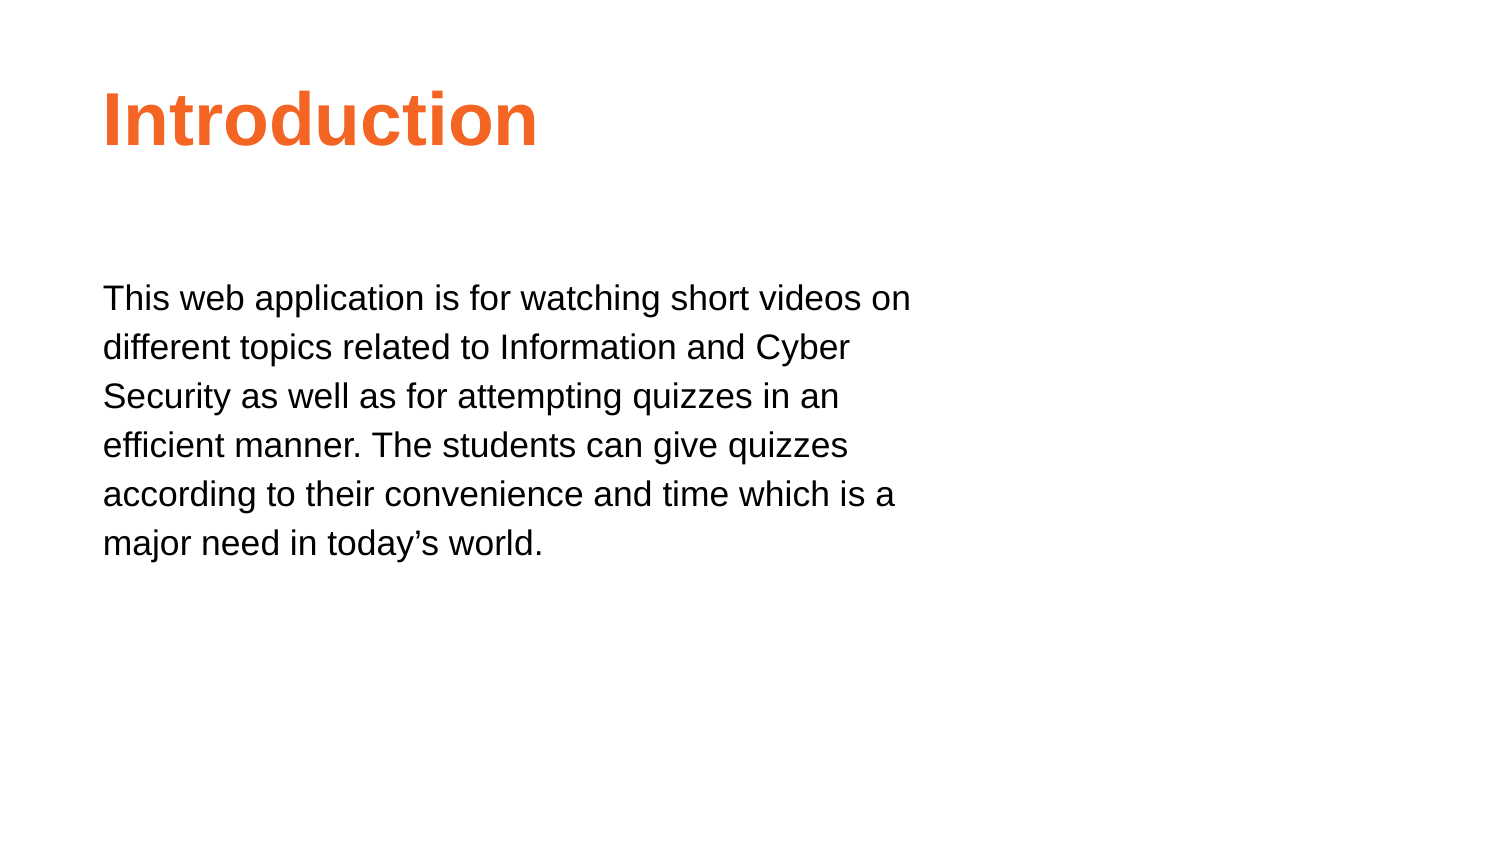

Introduction
This web application is for watching short videos on different topics related to Information and Cyber Security as well as for attempting quizzes in an efficient manner. The students can give quizzes according to their convenience and time which is a major need in today’s world.